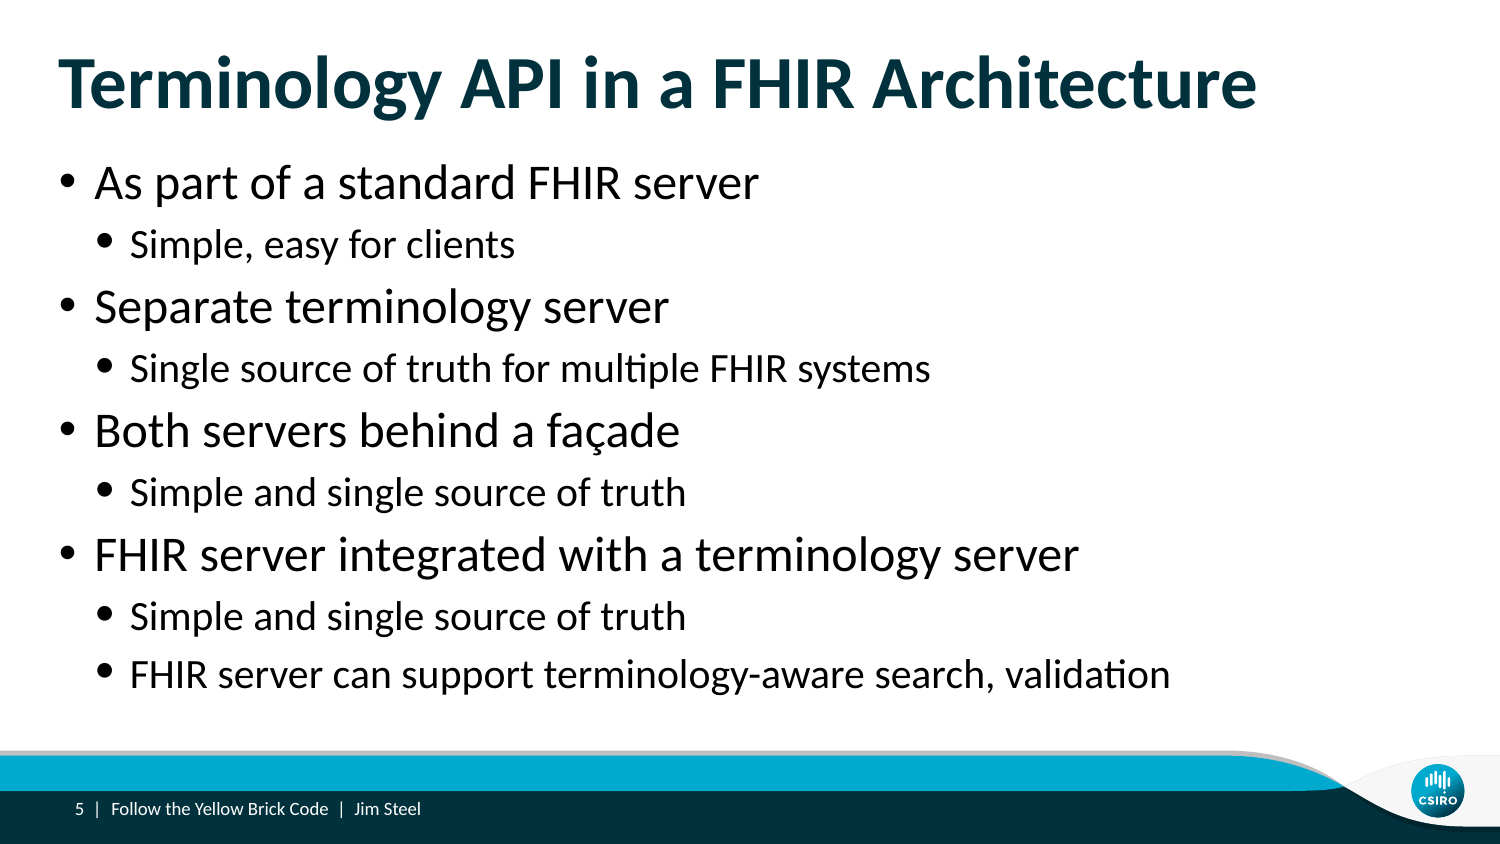

# Terminology API in a FHIR Architecture
As part of a standard FHIR server
Simple, easy for clients
Separate terminology server
Single source of truth for multiple FHIR systems
Both servers behind a façade
Simple and single source of truth
FHIR server integrated with a terminology server
Simple and single source of truth
FHIR server can support terminology-aware search, validation
5  |
Follow the Yellow Brick Code  |  Jim Steel